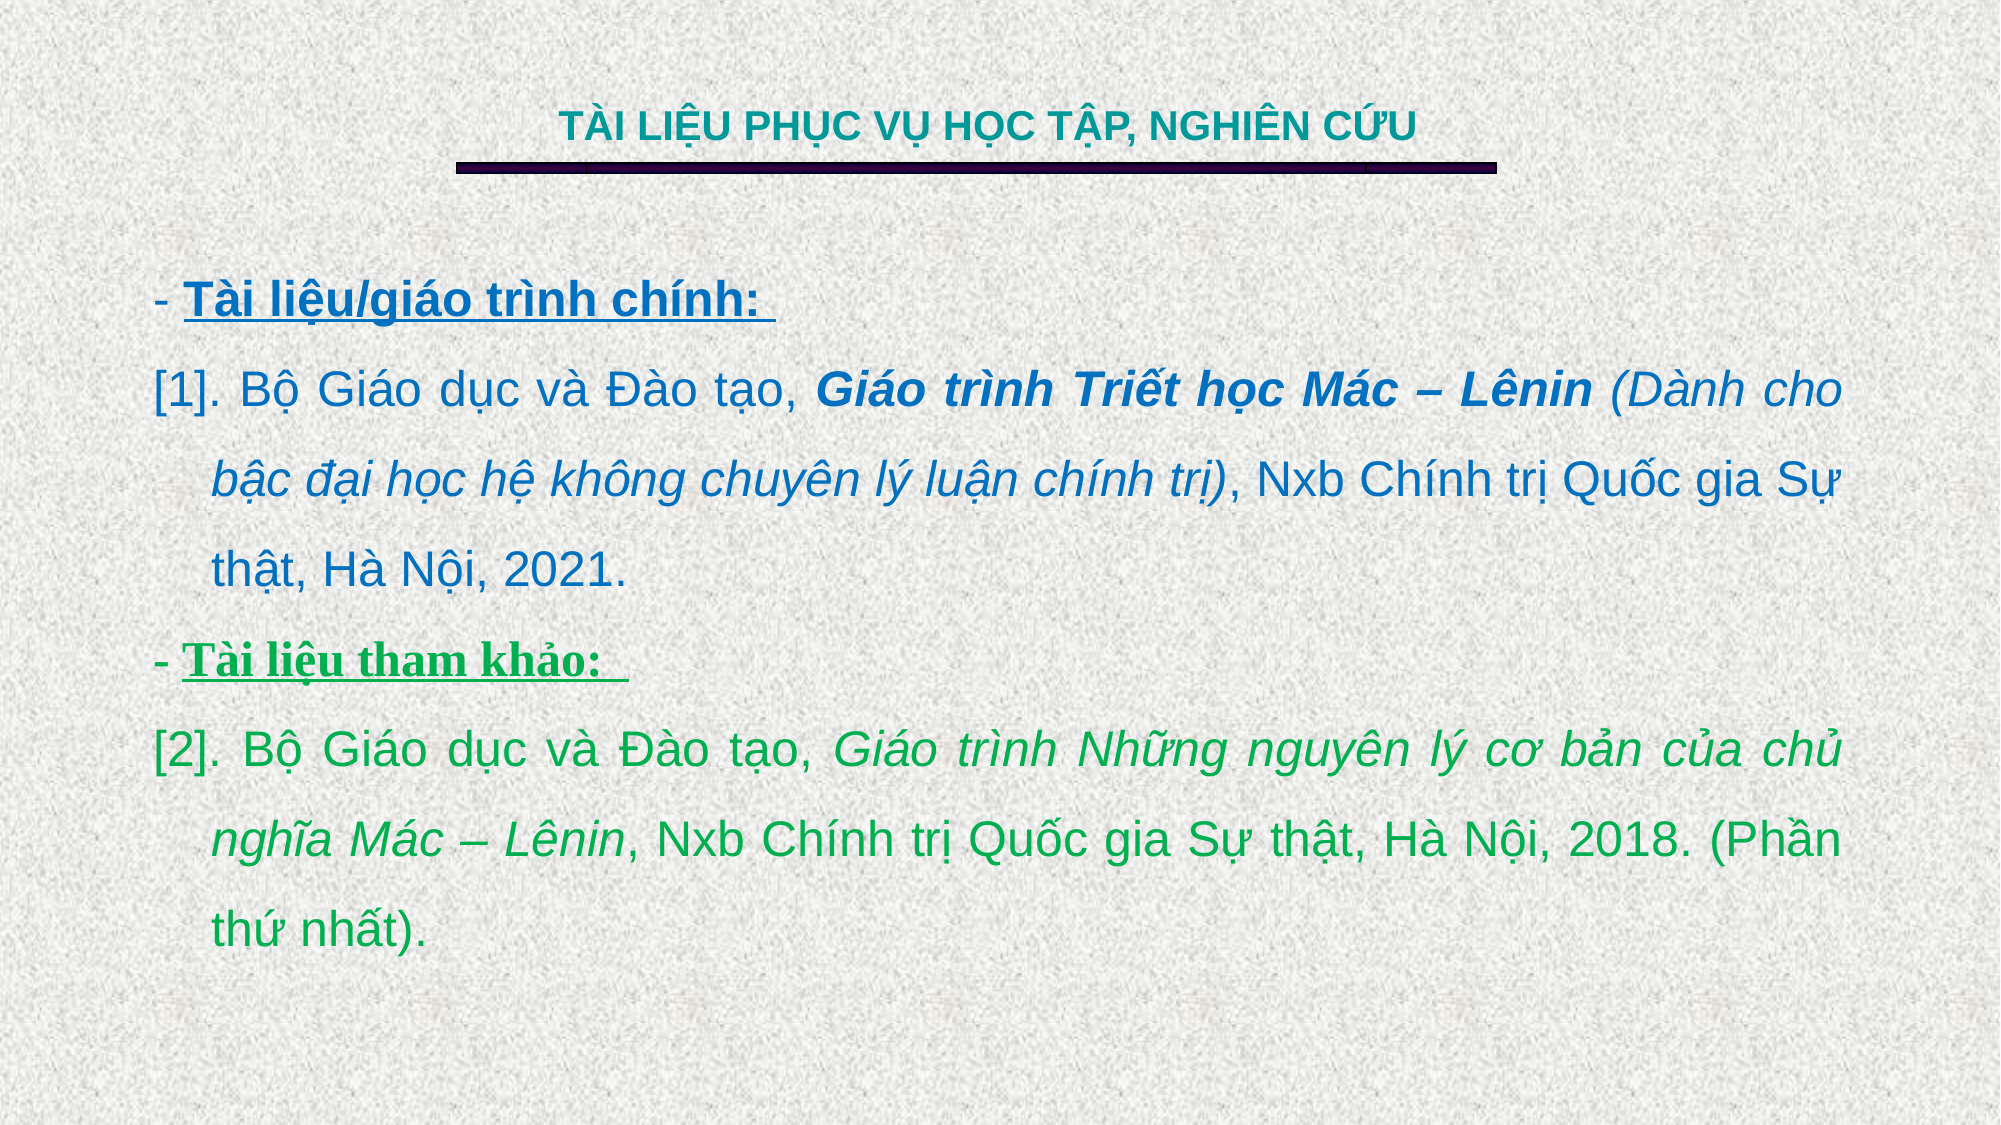

TÀI LIỆU PHỤC VỤ HỌC TẬP, NGHIÊN CỨU

- Tài liệu/giáo trình chính:
[1]. Bộ Giáo dục và Đào tạo, Giáo trình Triết học Mác – Lênin (Dành cho bậc đại học hệ không chuyên lý luận chính trị), Nxb Chính trị Quốc gia Sự thật, Hà Nội, 2021.
- Tài liệu tham khảo:
[2]. Bộ Giáo dục và Đào tạo, Giáo trình Những nguyên lý cơ bản của chủ nghĩa Mác – Lênin, Nxb Chính trị Quốc gia Sự thật, Hà Nội, 2018. (Phần thứ nhất).